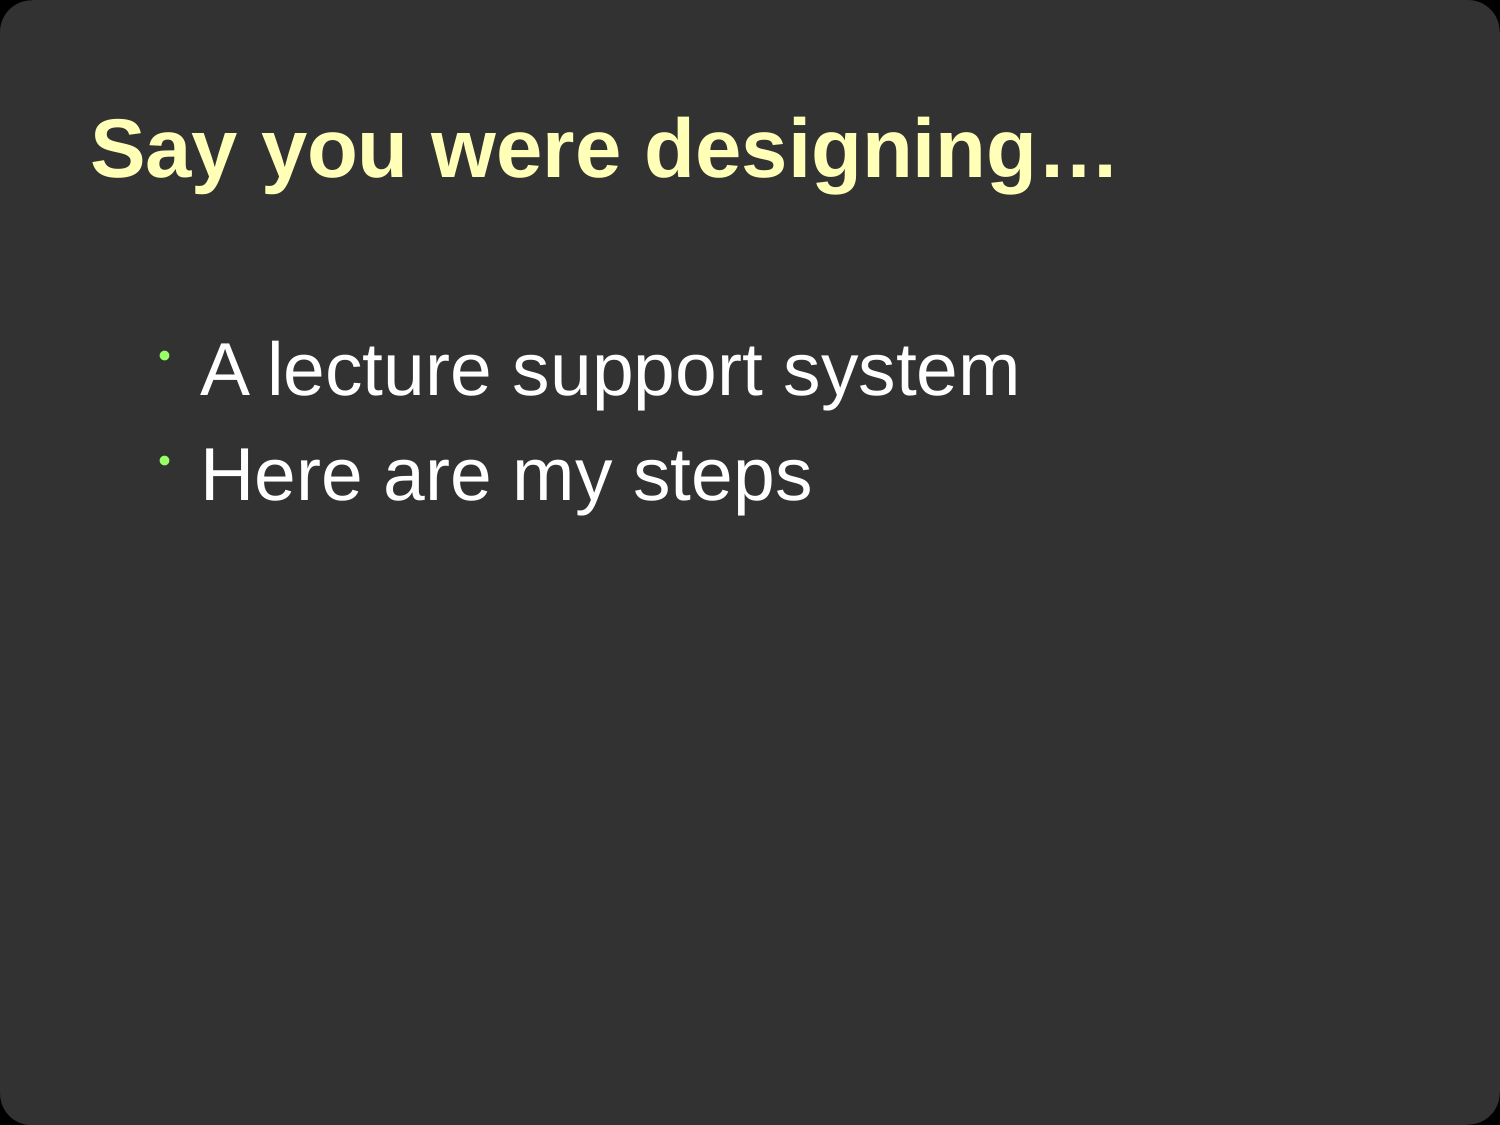

# Say you were designing…
A lecture support system
Here are my steps